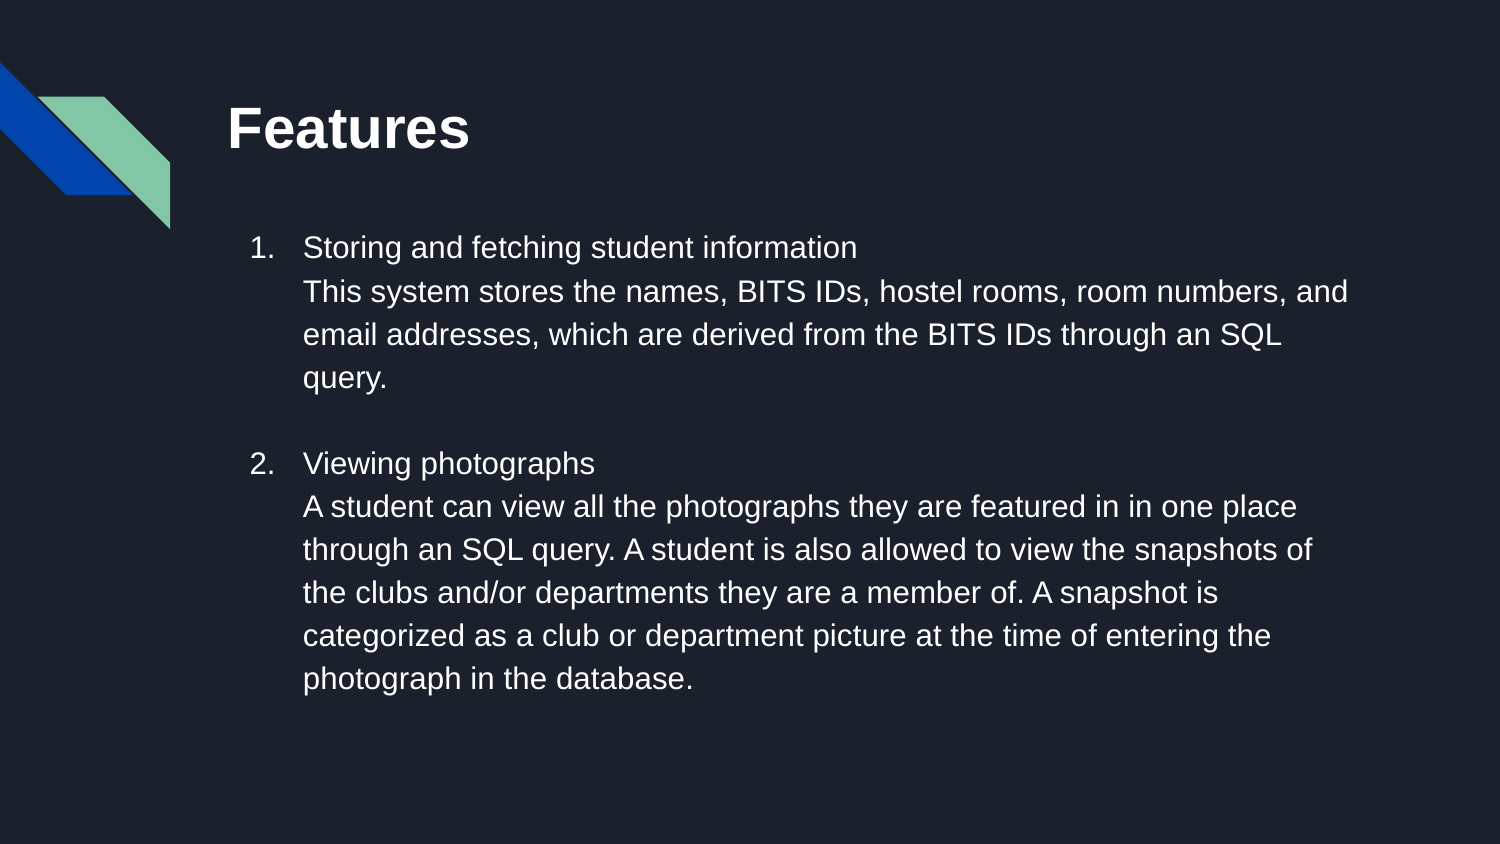

# Features
Storing and fetching student information
This system stores the names, BITS IDs, hostel rooms, room numbers, and email addresses, which are derived from the BITS IDs through an SQL query.

Viewing photographs
A student can view all the photographs they are featured in in one place through an SQL query. A student is also allowed to view the snapshots of the clubs and/or departments they are a member of. A snapshot is categorized as a club or department picture at the time of entering the photograph in the database.